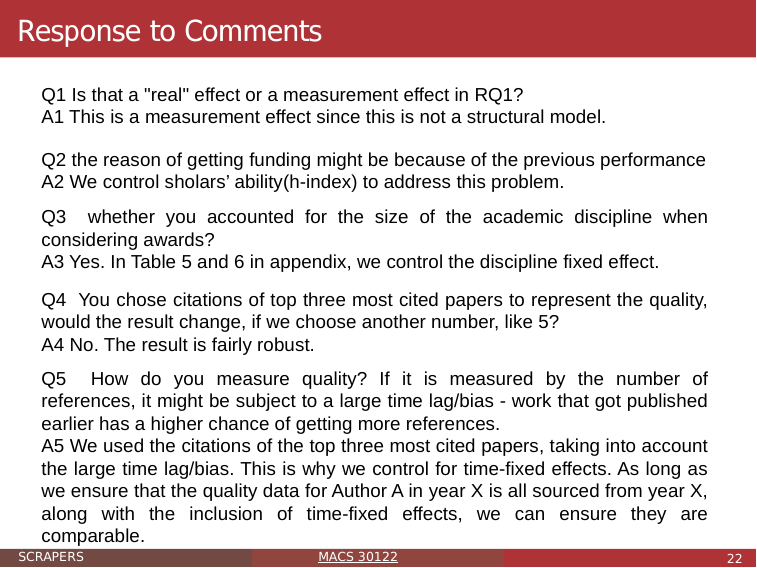

# Response to Comments
Q1 Is that a "real" effect or a measurement effect in RQ1?
A1 This is a measurement effect since this is not a structural model.
Q2 the reason of getting funding might be because of the previous performance
A2 We control sholars’ ability(h-index) to address this problem.
Q3  whether you accounted for the size of the academic discipline when considering awards?
A3 Yes. In Table 5 and 6 in appendix, we control the discipline fixed effect.
Q4  You chose citations of top three most cited papers to represent the quality, would the result change, if we choose another number, like 5?
A4 No. The result is fairly robust.
Q5  How do you measure quality? If it is measured by the number of references, it might be subject to a large time lag/bias - work that got published earlier has a higher chance of getting more references.
A5 We used the citations of the top three most cited papers, taking into account the large time lag/bias. This is why we control for time-fixed effects. As long as we ensure that the quality data for Author A in year X is all sourced from year X, along with the inclusion of time-fixed effects, we can ensure they are comparable.
SCRAPERS
MACS 30122
22